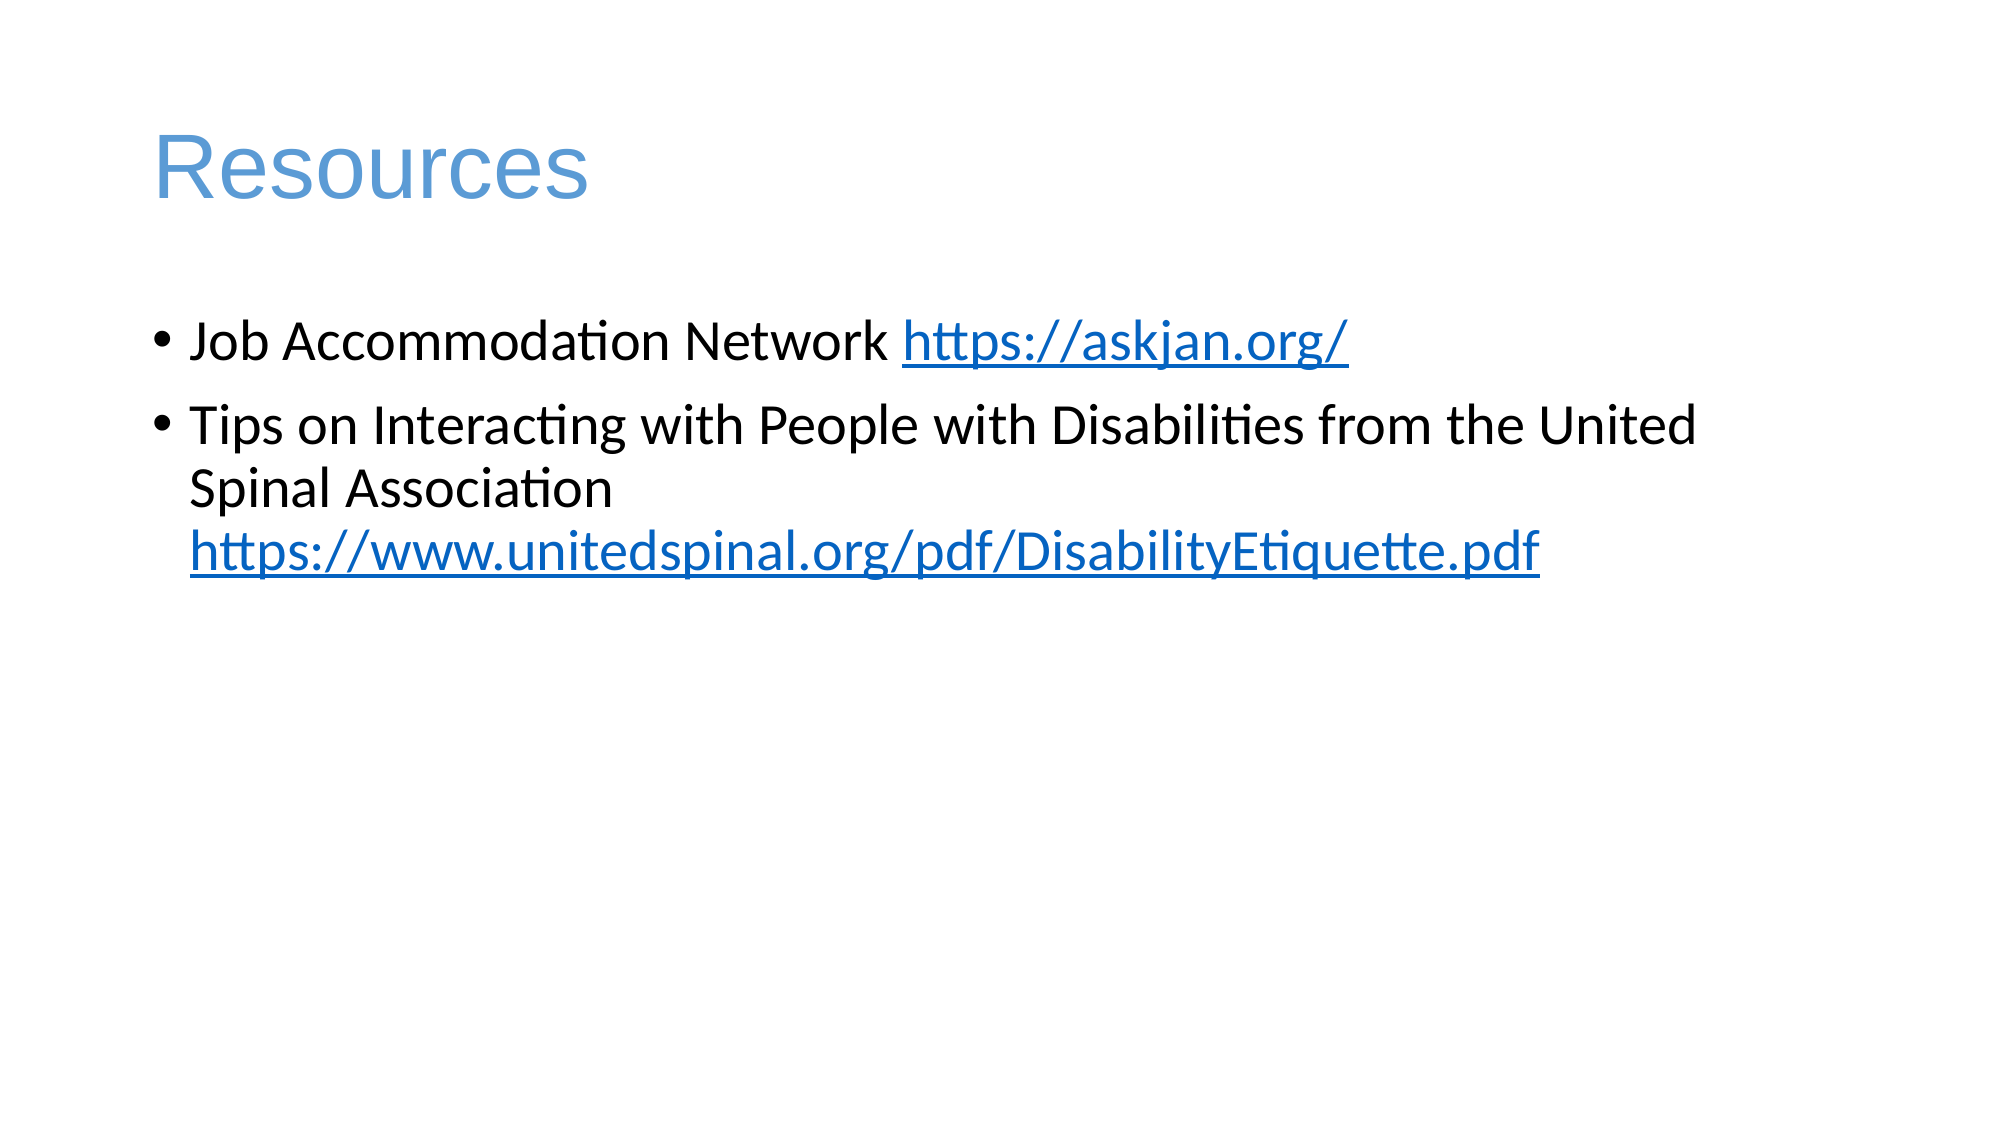

# Resources
Job Accommodation Network https://askjan.org/
Tips on Interacting with People with Disabilities from the United Spinal Association https://www.unitedspinal.org/pdf/DisabilityEtiquette.pdf